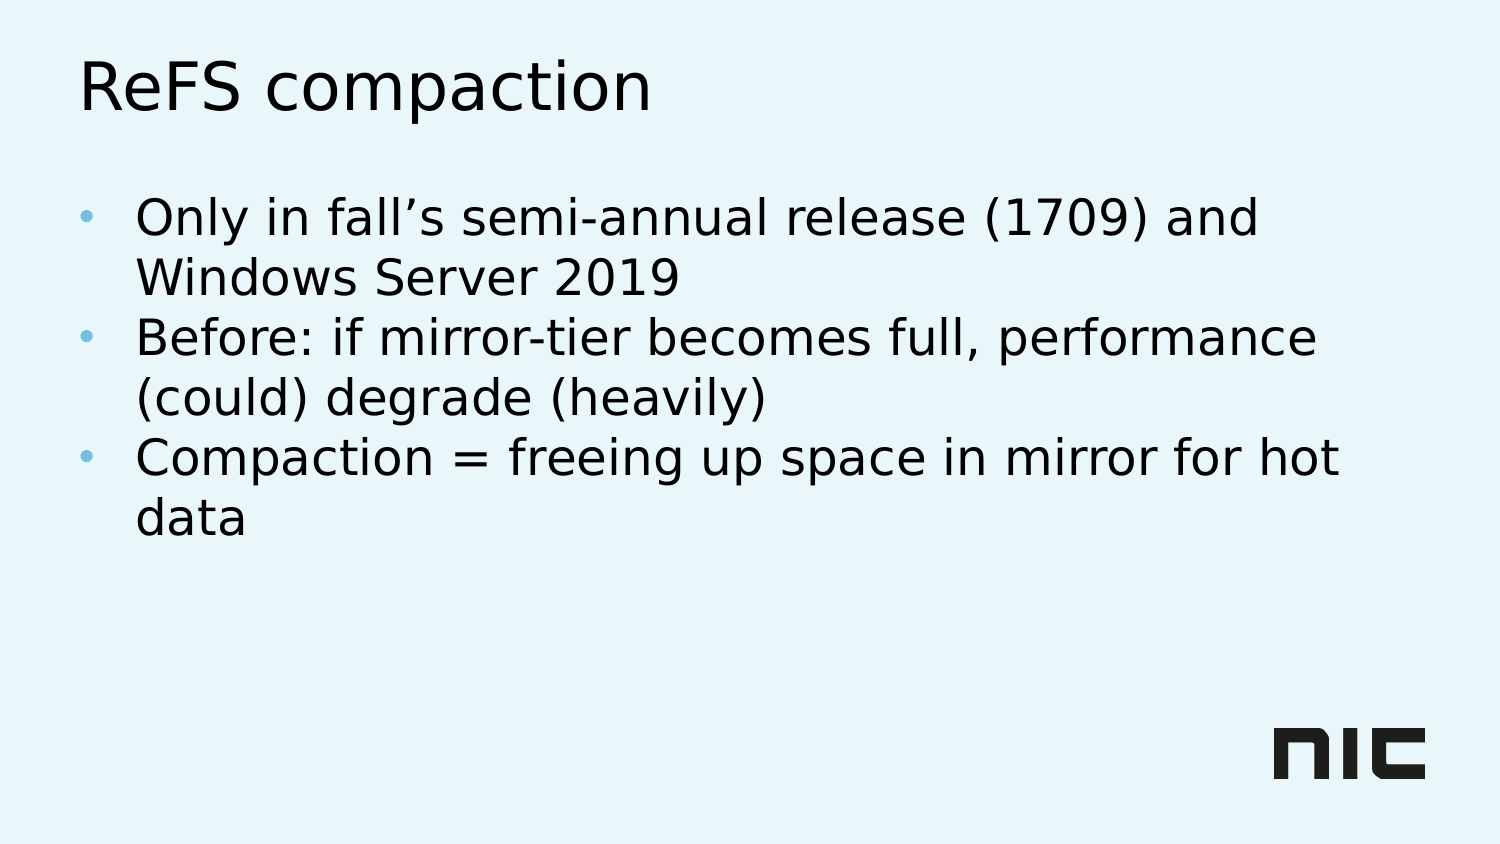

# ReFS compaction
Only in fall’s semi-annual release (1709) and Windows Server 2019
Before: if mirror-tier becomes full, performance (could) degrade (heavily)
Compaction = freeing up space in mirror for hot data